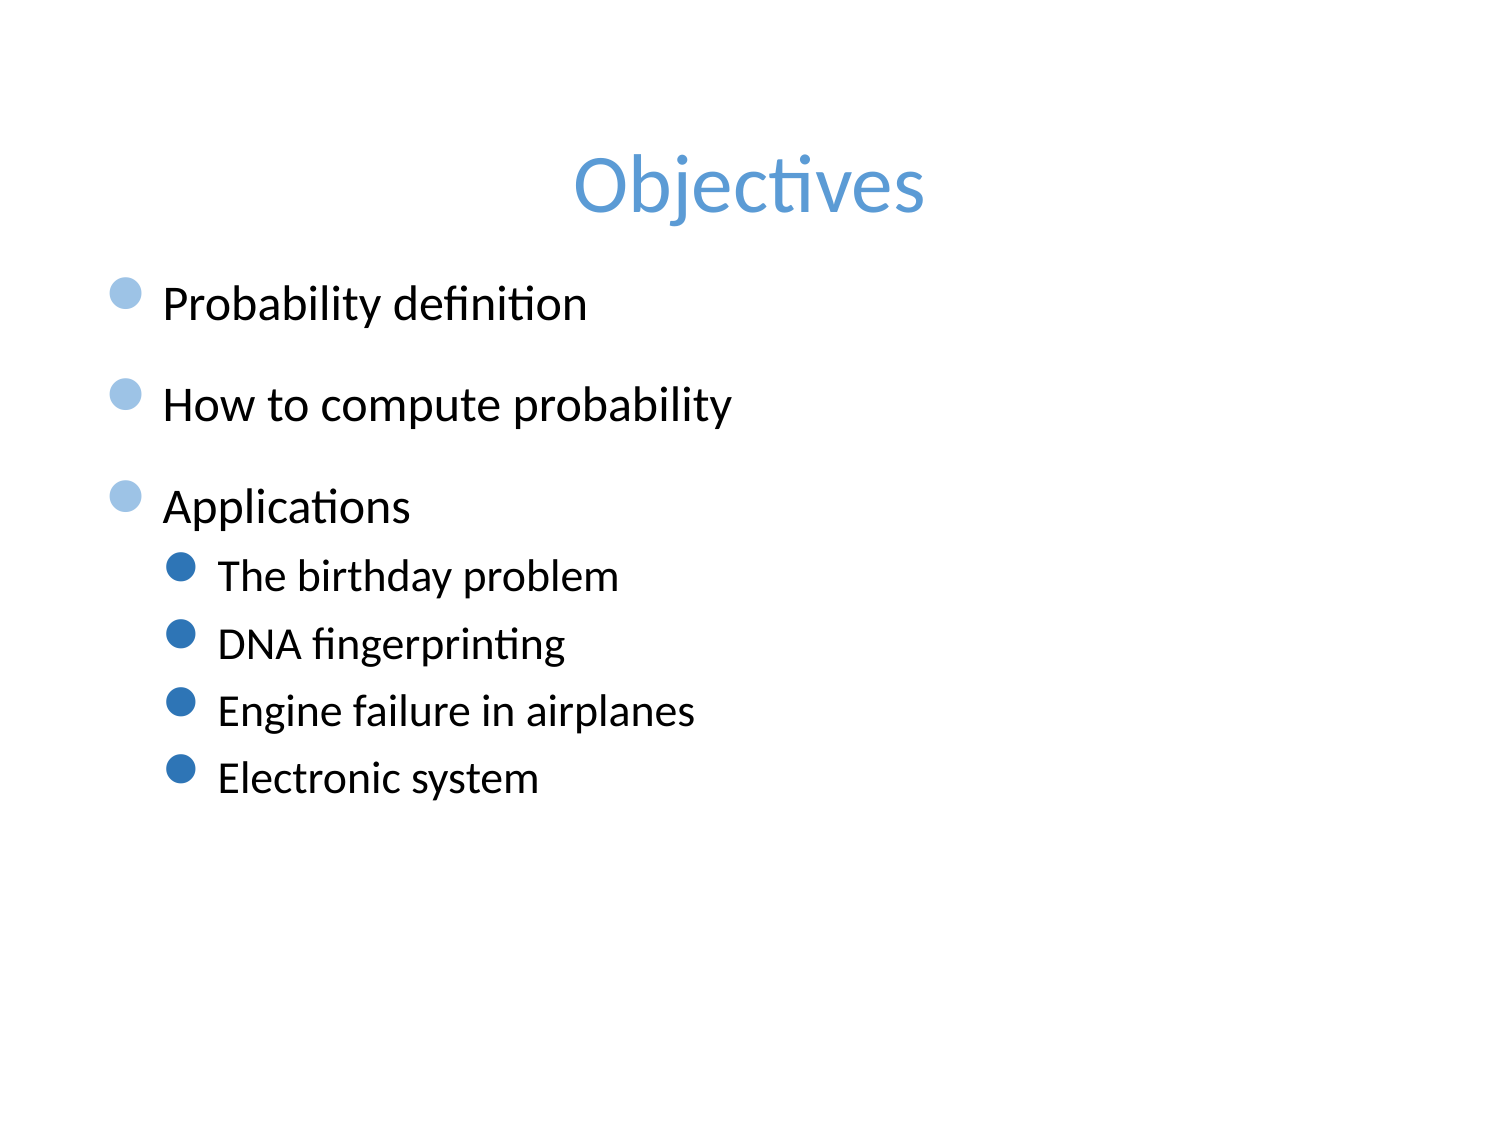

# Objectives
Probability definition
How to compute probability
Applications
The birthday problem
DNA fingerprinting
Engine failure in airplanes
Electronic system
2